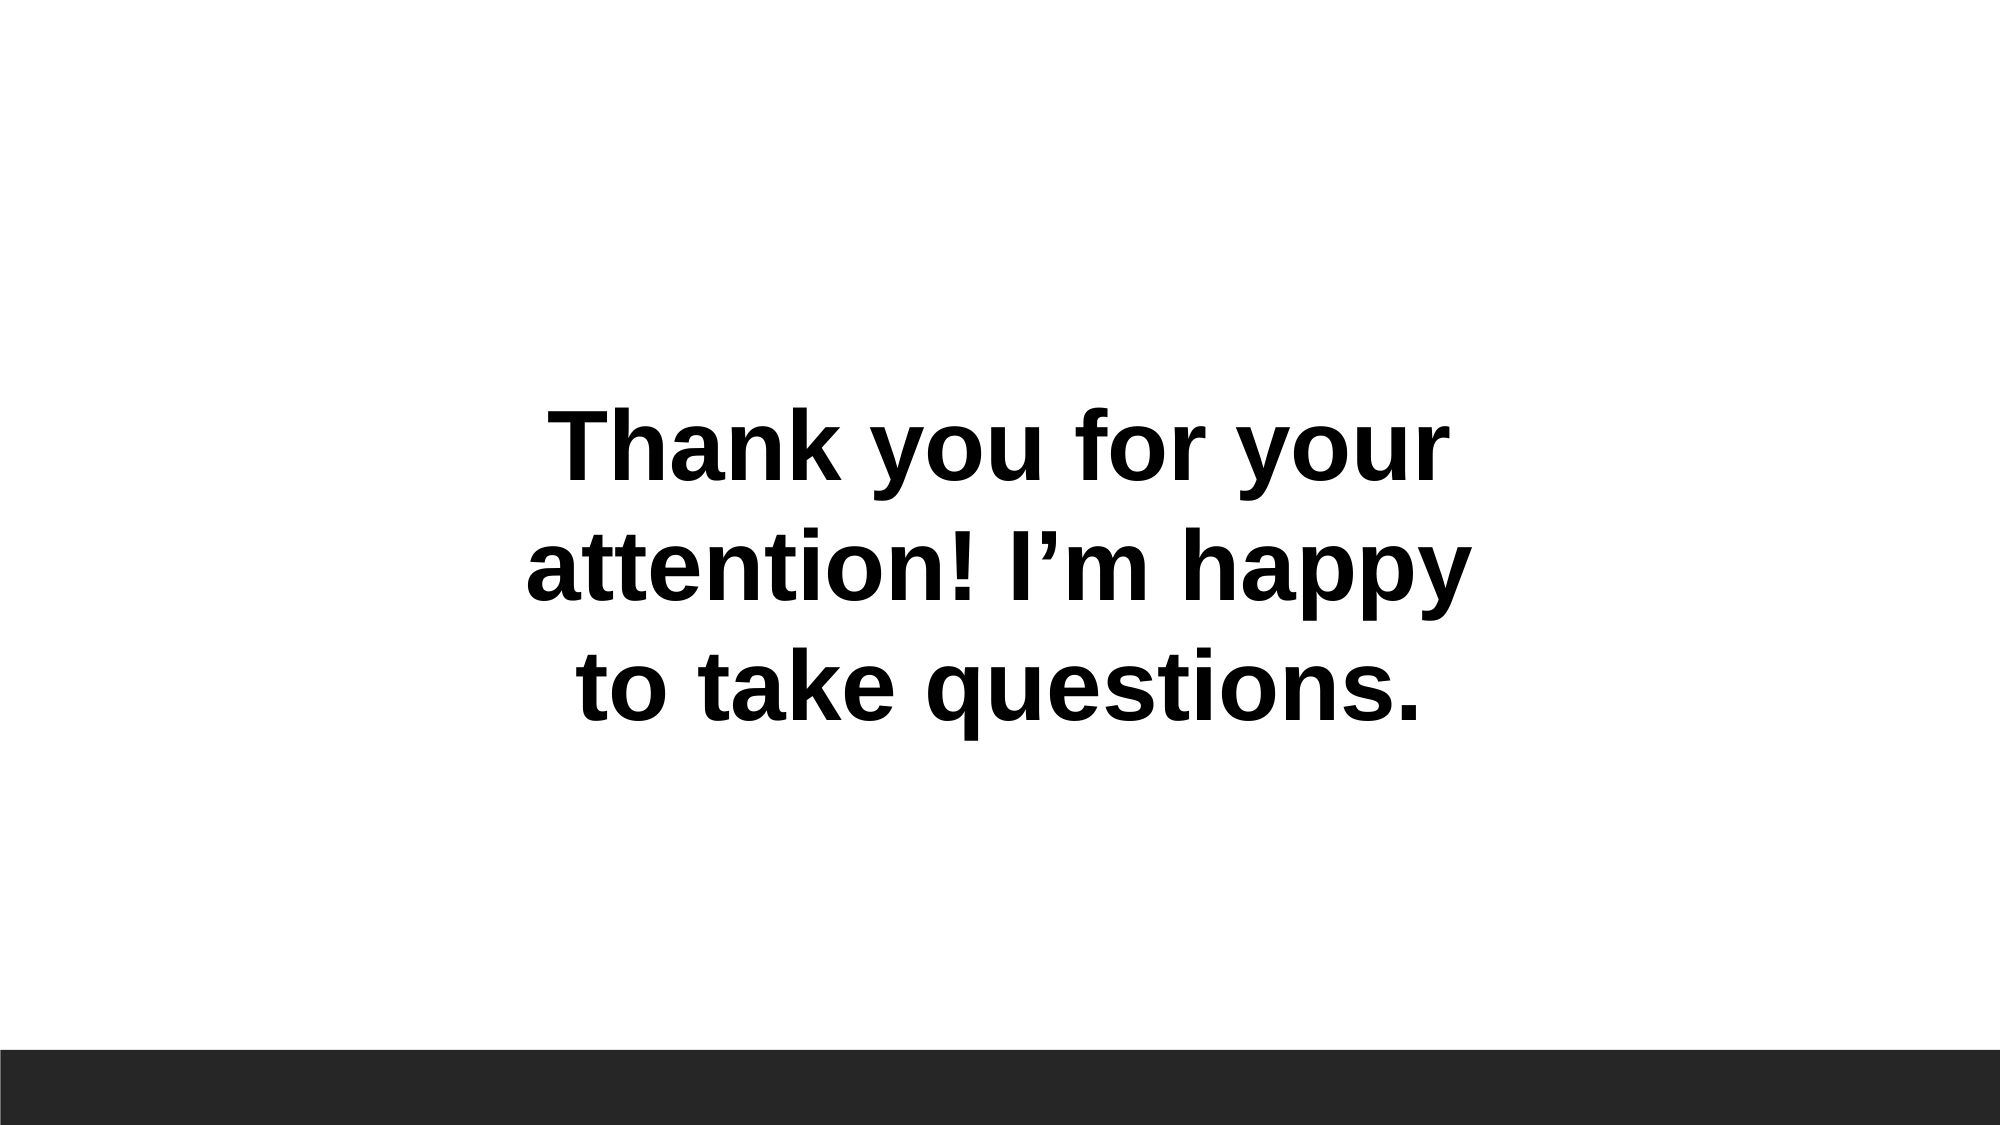

Thank you for your attention! I’m happy to take questions.